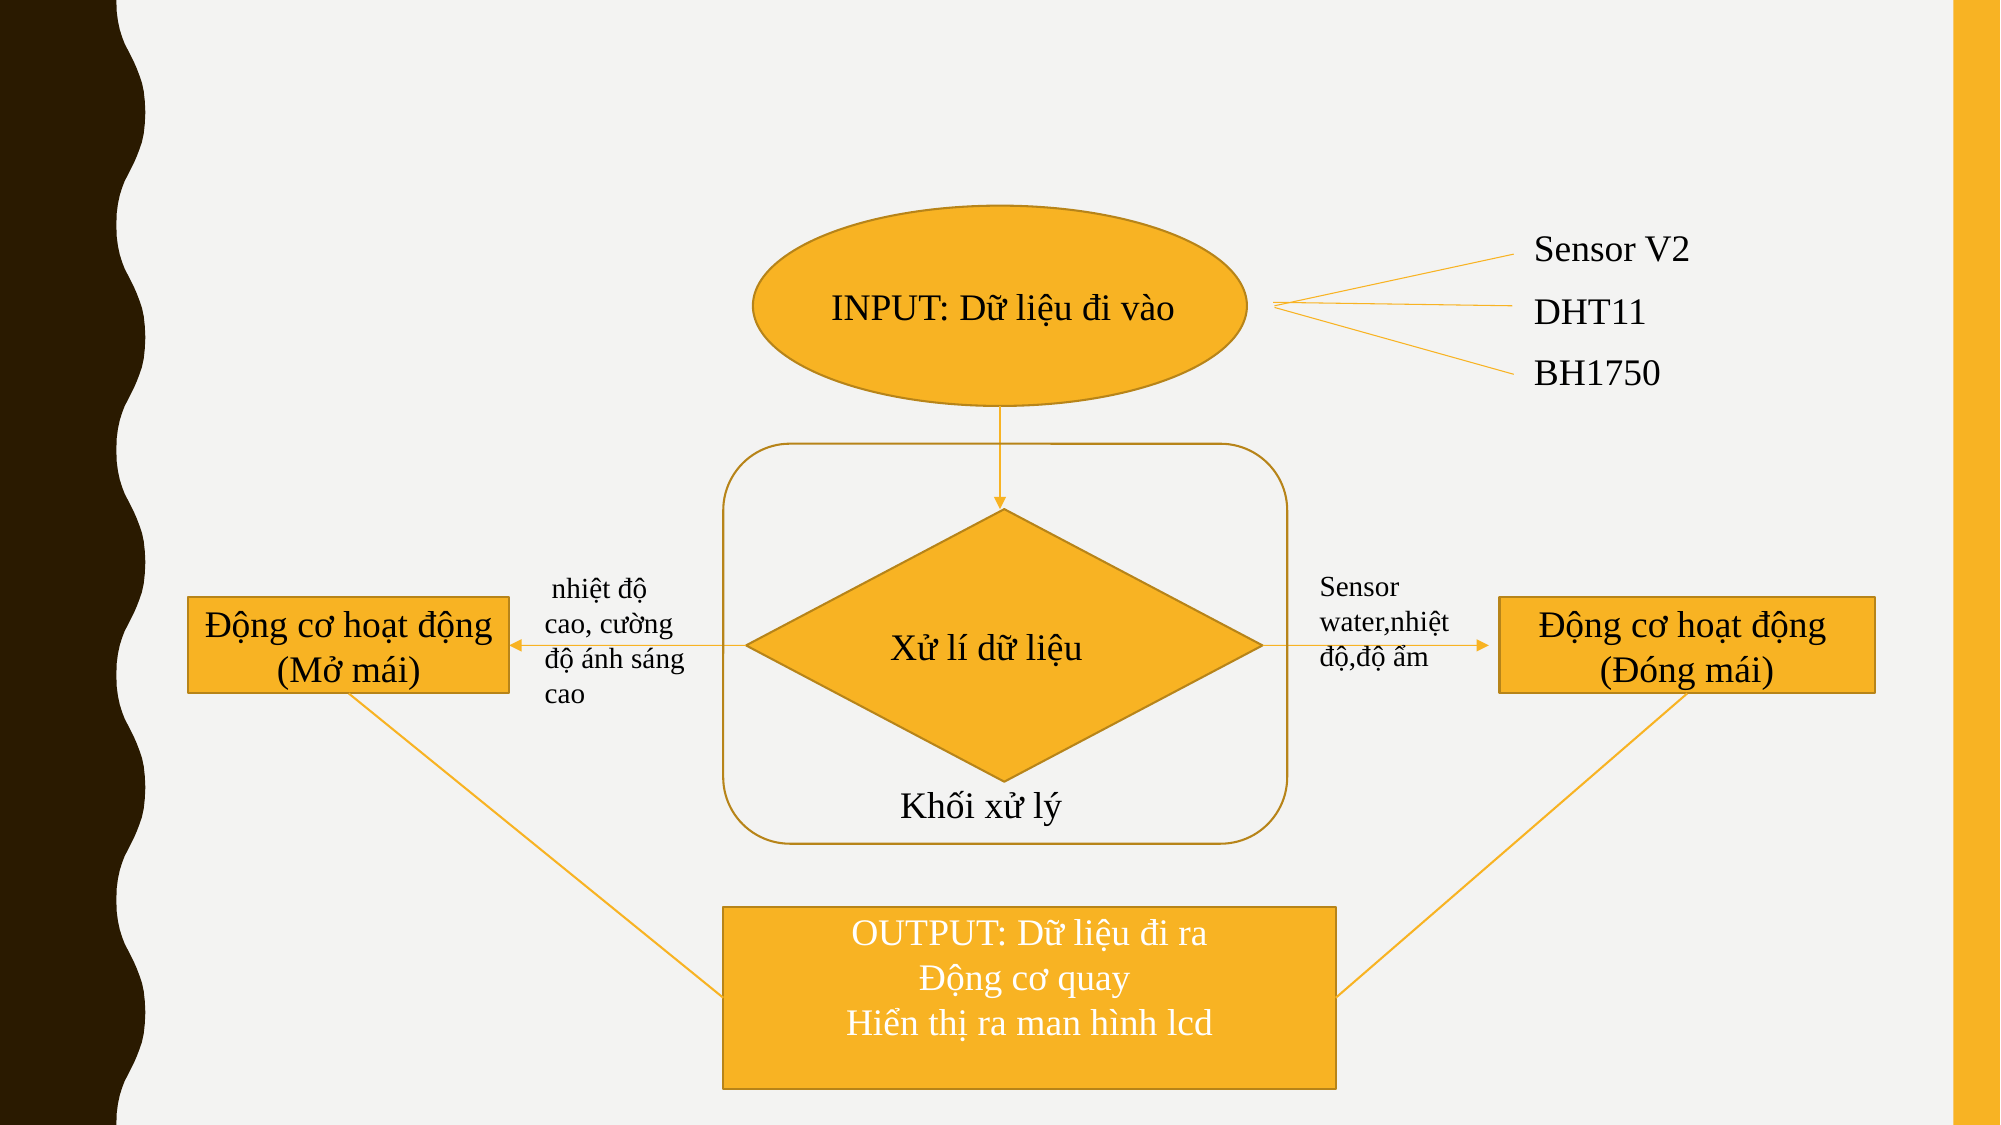

#

Sensor V2
INPUT: Dữ liệu đi vào
DHT11
BH1750

Sensor water,nhiệt độ,độ ẩm
 nhiệt độ cao, cường độ ánh sáng cao
Động cơ hoạt động (Mở mái)
Động cơ hoạt động
(Đóng mái)
Xử lí dữ liệu
     Khối xử lý
OUTPUT: Dữ liệu đi ra
Động cơ quay
Hiển thị ra man hình lcd